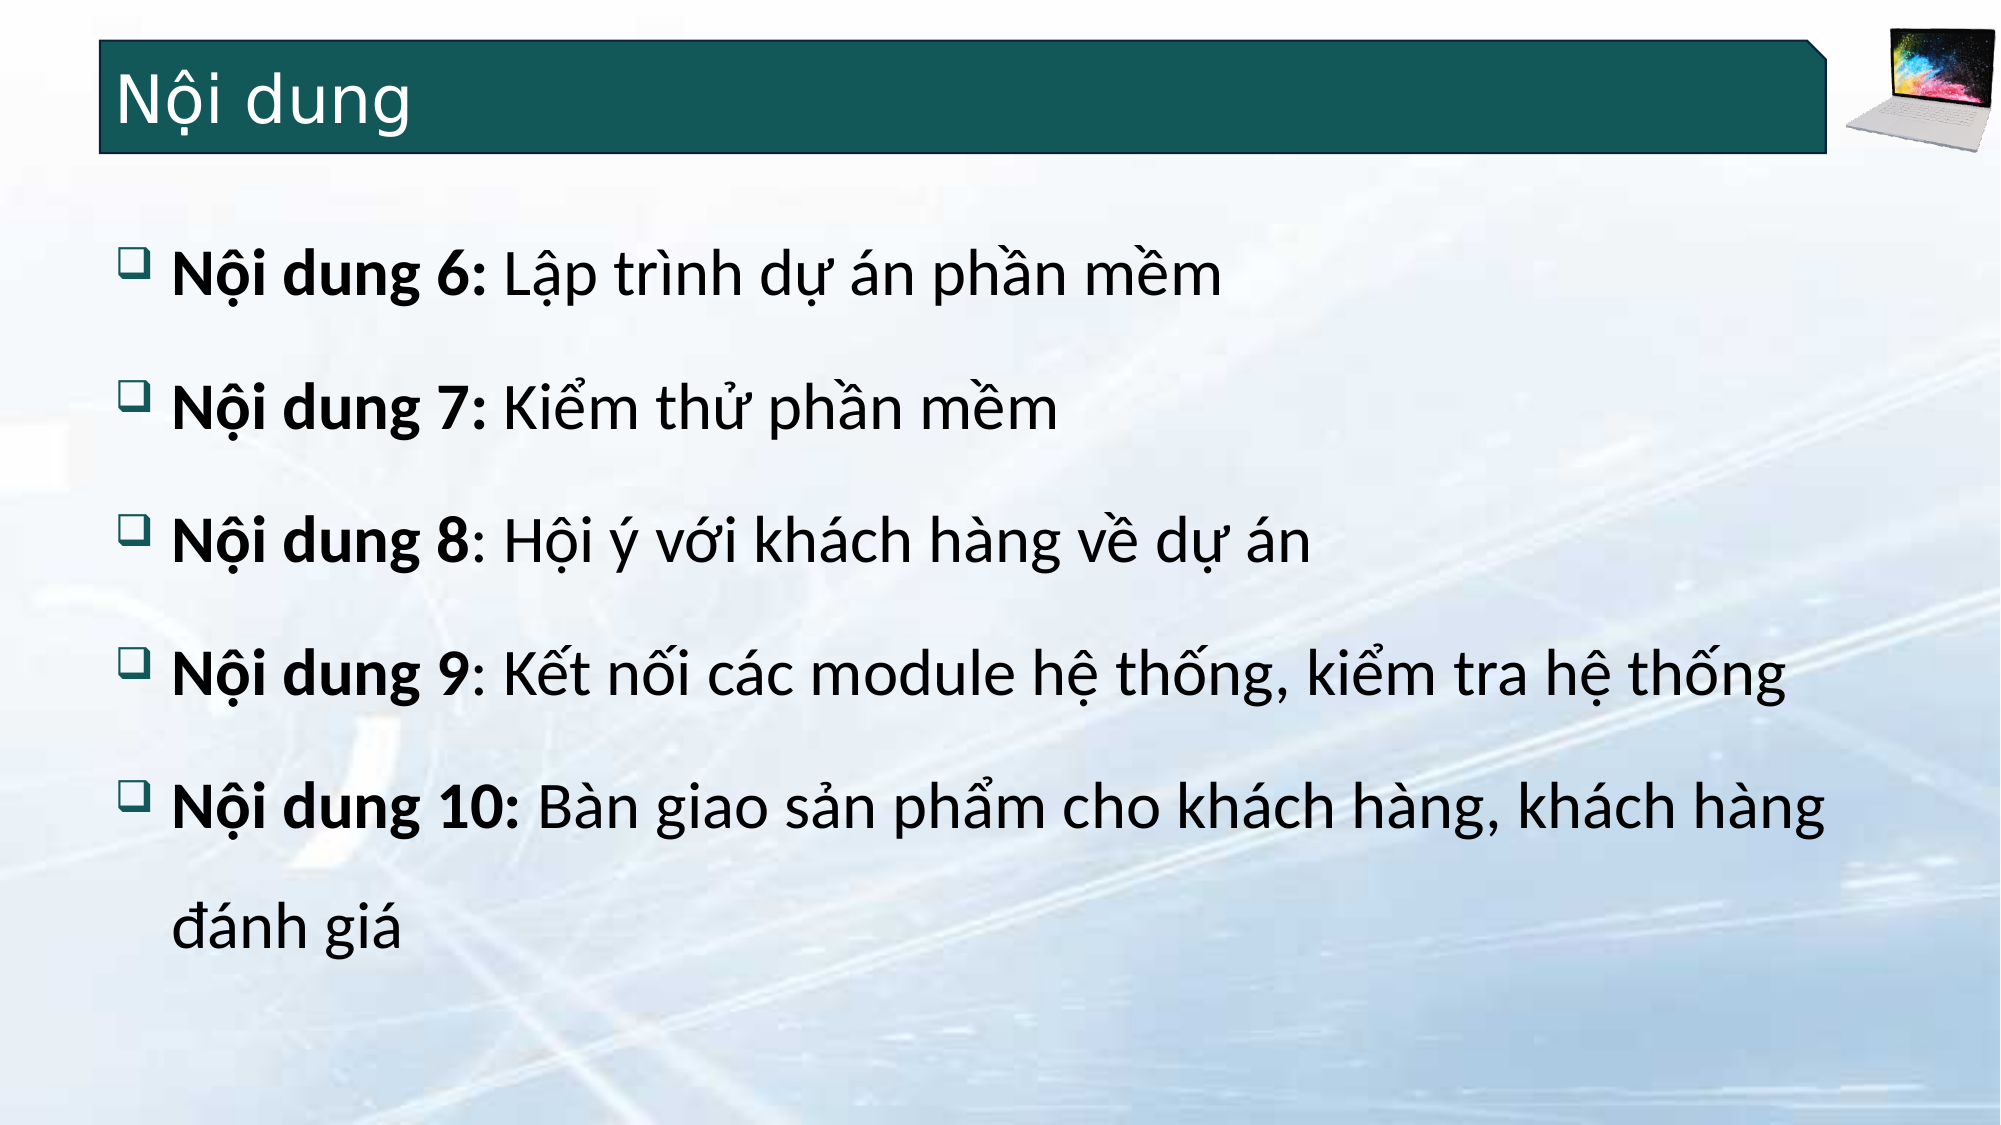

# Nội dung
Nội dung 6: Lập trình dự án phần mềm
Nội dung 7: Kiểm thử phần mềm
Nội dung 8: Hội ý với khách hàng về dự án
Nội dung 9: Kết nối các module hệ thống, kiểm tra hệ thống
Nội dung 10: Bàn giao sản phẩm cho khách hàng, khách hàng đánh giá